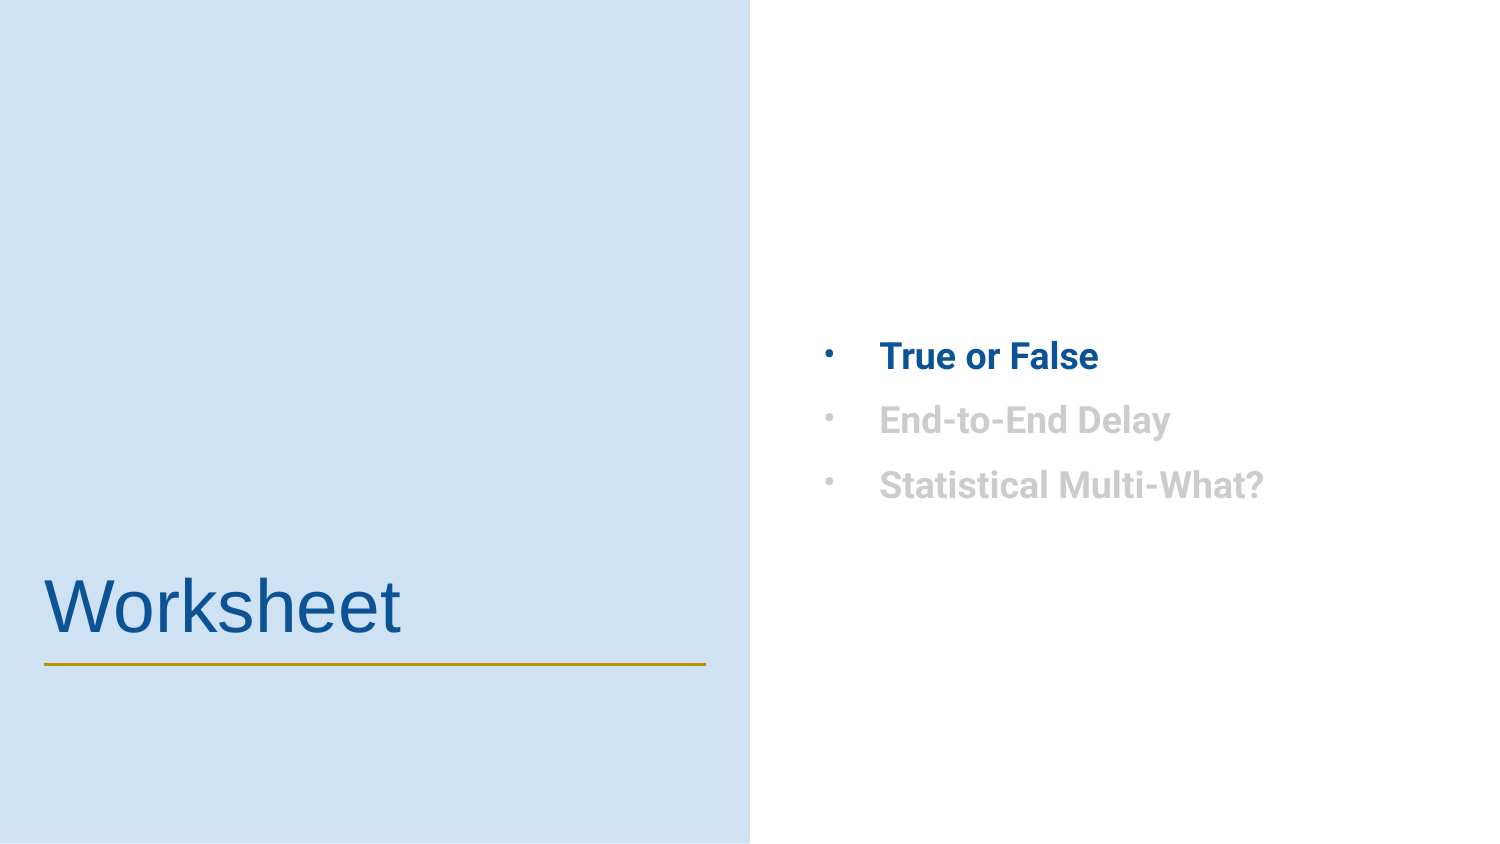

True or False
End-to-End Delay
Statistical Multi-What?
# Worksheet